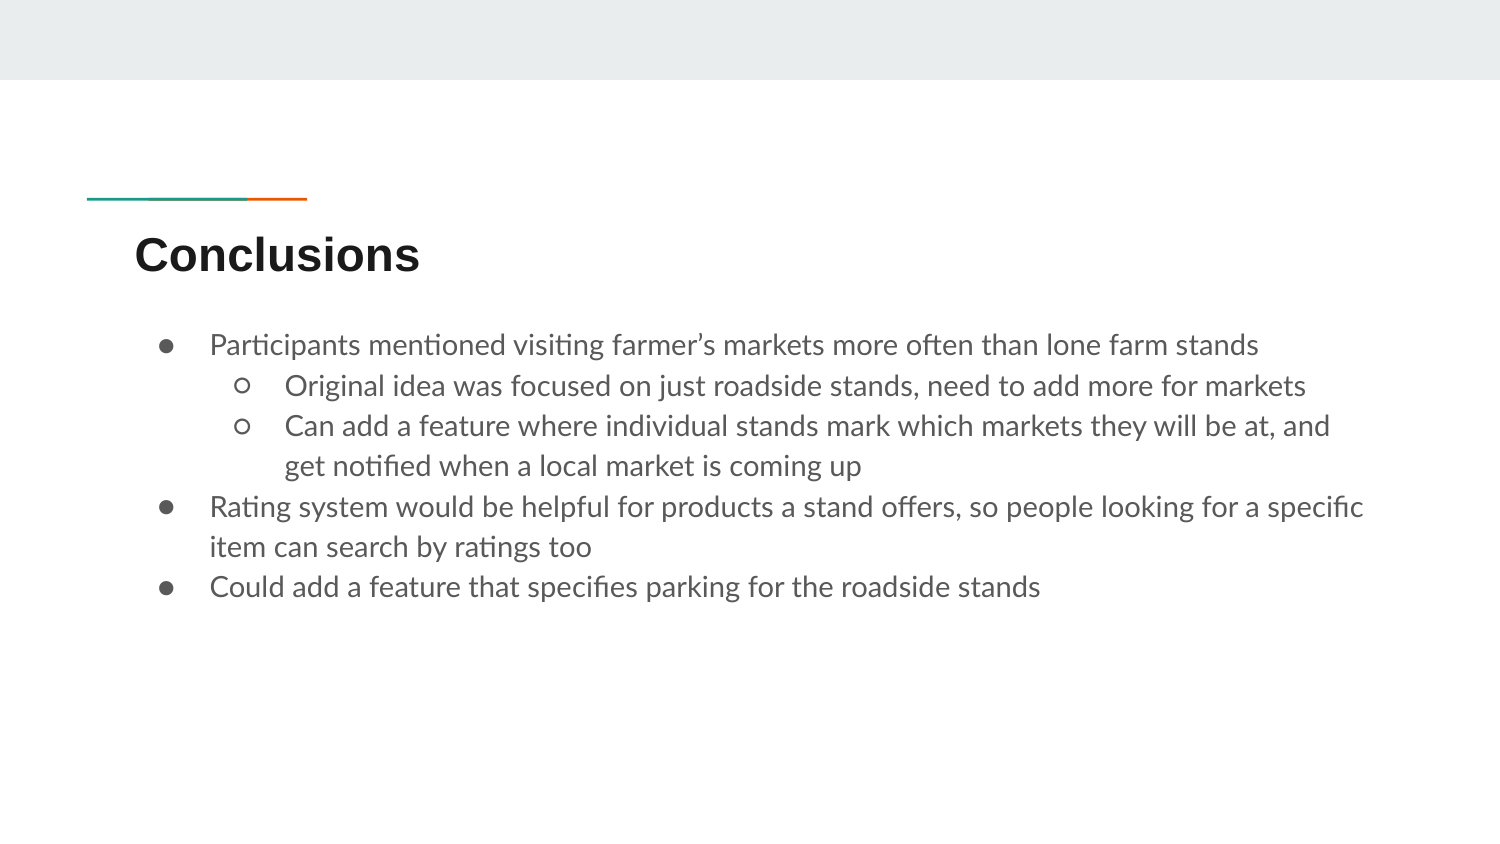

# Conclusions
Participants mentioned visiting farmer’s markets more often than lone farm stands
Original idea was focused on just roadside stands, need to add more for markets
Can add a feature where individual stands mark which markets they will be at, and get notified when a local market is coming up
Rating system would be helpful for products a stand offers, so people looking for a specific item can search by ratings too
Could add a feature that specifies parking for the roadside stands